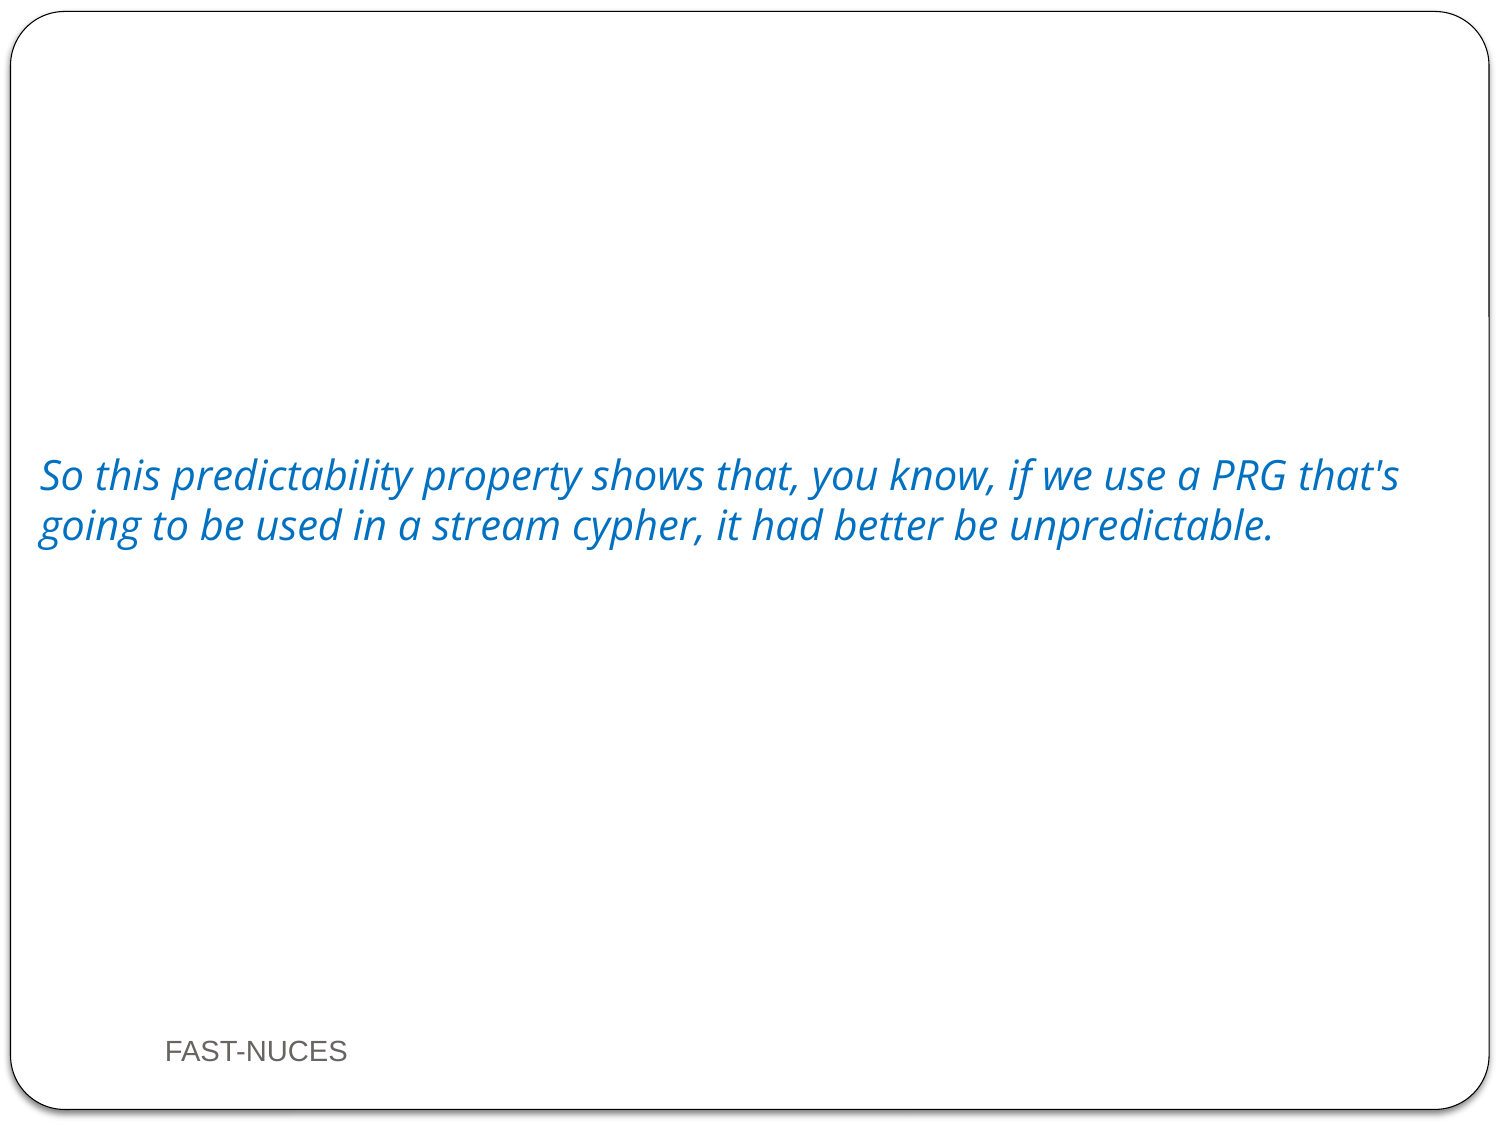

So this predictability property shows that, you know, if we use a PRG that's going to be used in a stream cypher, it had better be unpredictable.
FAST-NUCES